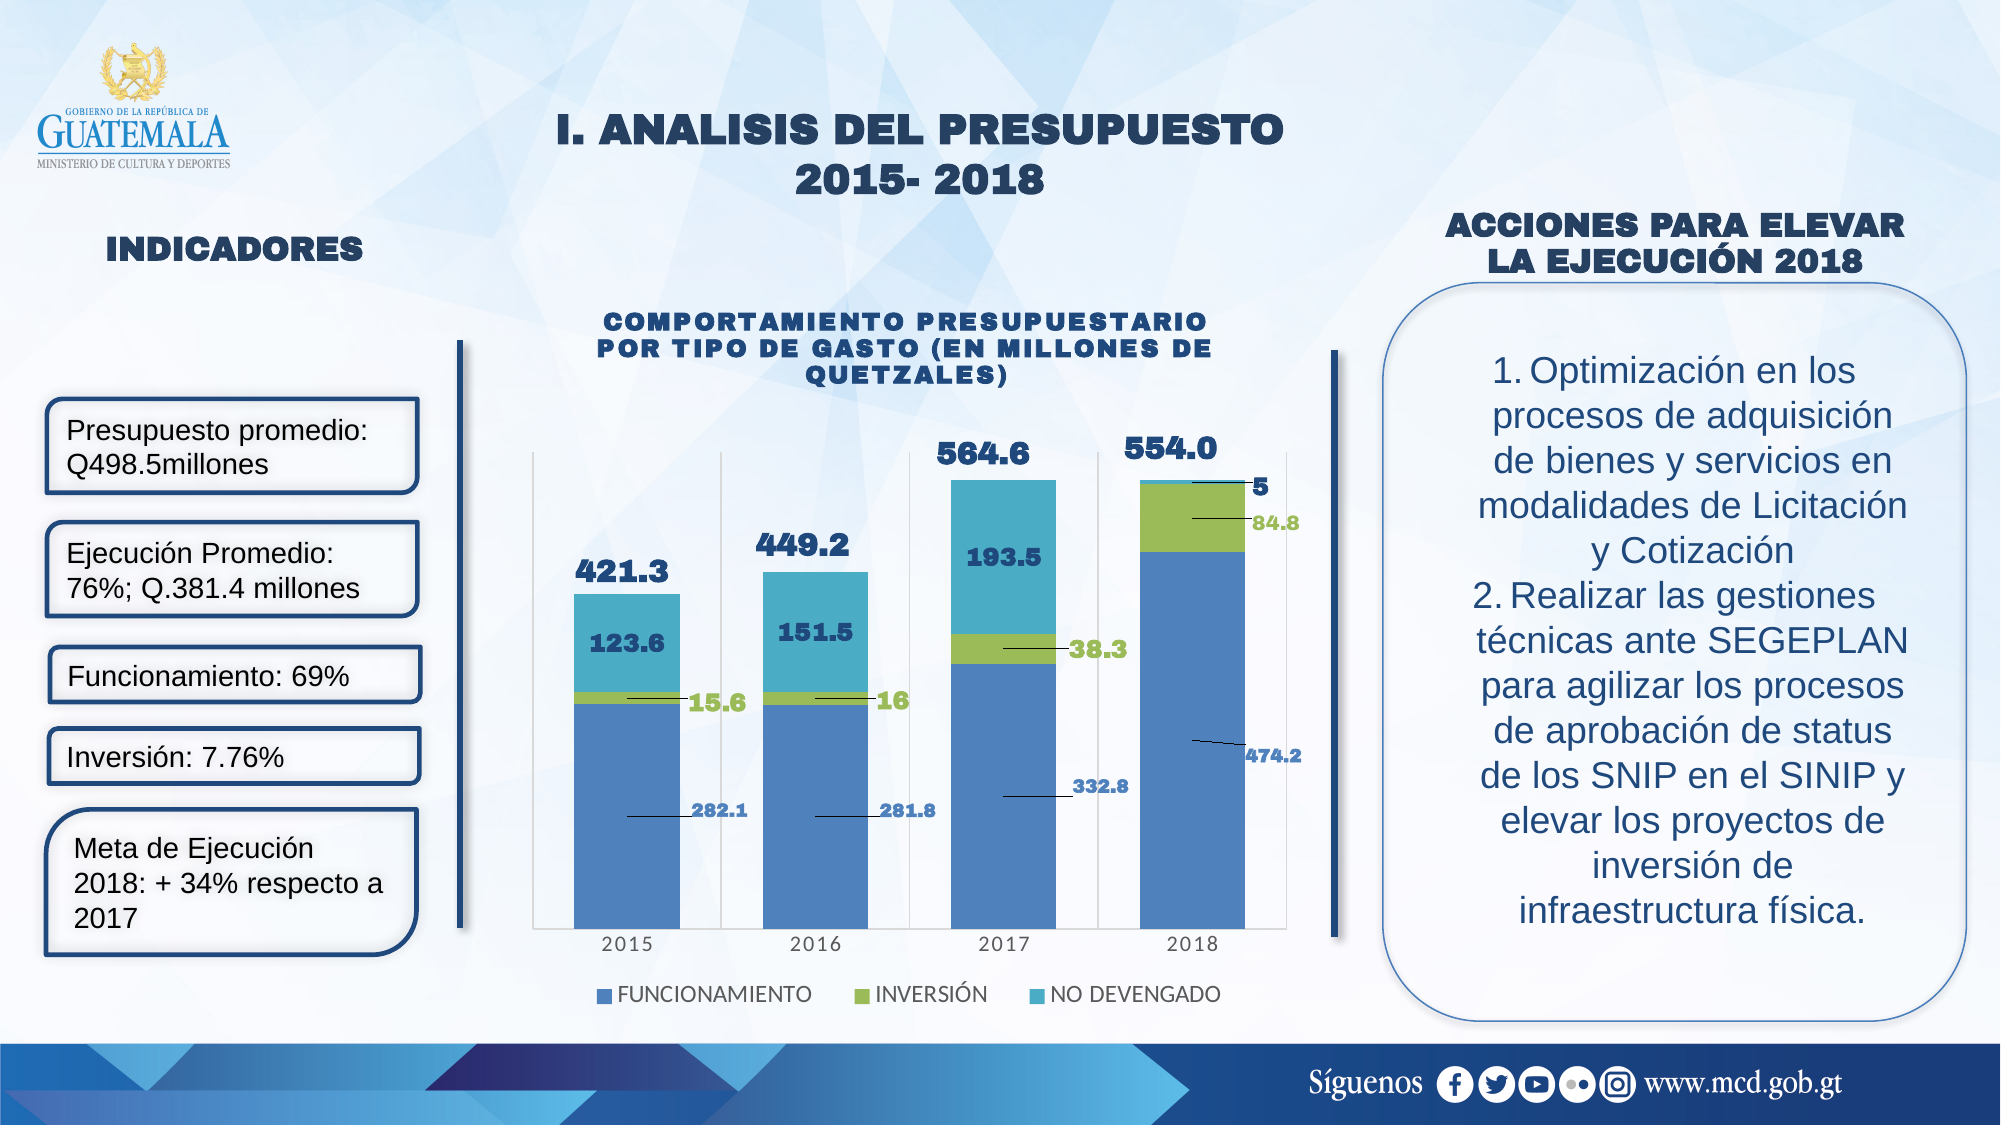

I. ANALISIS DEL PRESUPUESTO
2015- 2018
ACCIONES PARA ELEVAR LA EJECUCIÓN 2018
INDICADORES

### Chart: COMPORTAMIENTO PRESUPUESTARIO POR TIPO DE GASTO (EN MILLONES DE QUETZALES)

| Category | FUNCIONAMIENTO | INVERSIÓN | NO DEVENGADO |
|---|---|---|---|
| 2015 | 282.1 | 15.6 | 123.6 |
| 2016 | 281.8 | 16.0 | 151.5 |
| 2017 | 332.8 | 38.3 | 193.5 |
| 2018 | 474.2 | 84.8 | 5.0 |
Optimización en los procesos de adquisición de bienes y servicios en modalidades de Licitación y Cotización
Realizar las gestiones técnicas ante SEGEPLAN para agilizar los procesos de aprobación de status de los SNIP en el SINIP y elevar los proyectos de inversión de infraestructura física.
Presupuesto promedio: Q498.5millones
554.0
564.6
449.2
Ejecución Promedio: 76%; Q.381.4 millones
421.3
Funcionamiento: 69%
Inversión: 7.76%
Meta de Ejecución 2018: + 34% respecto a 2017